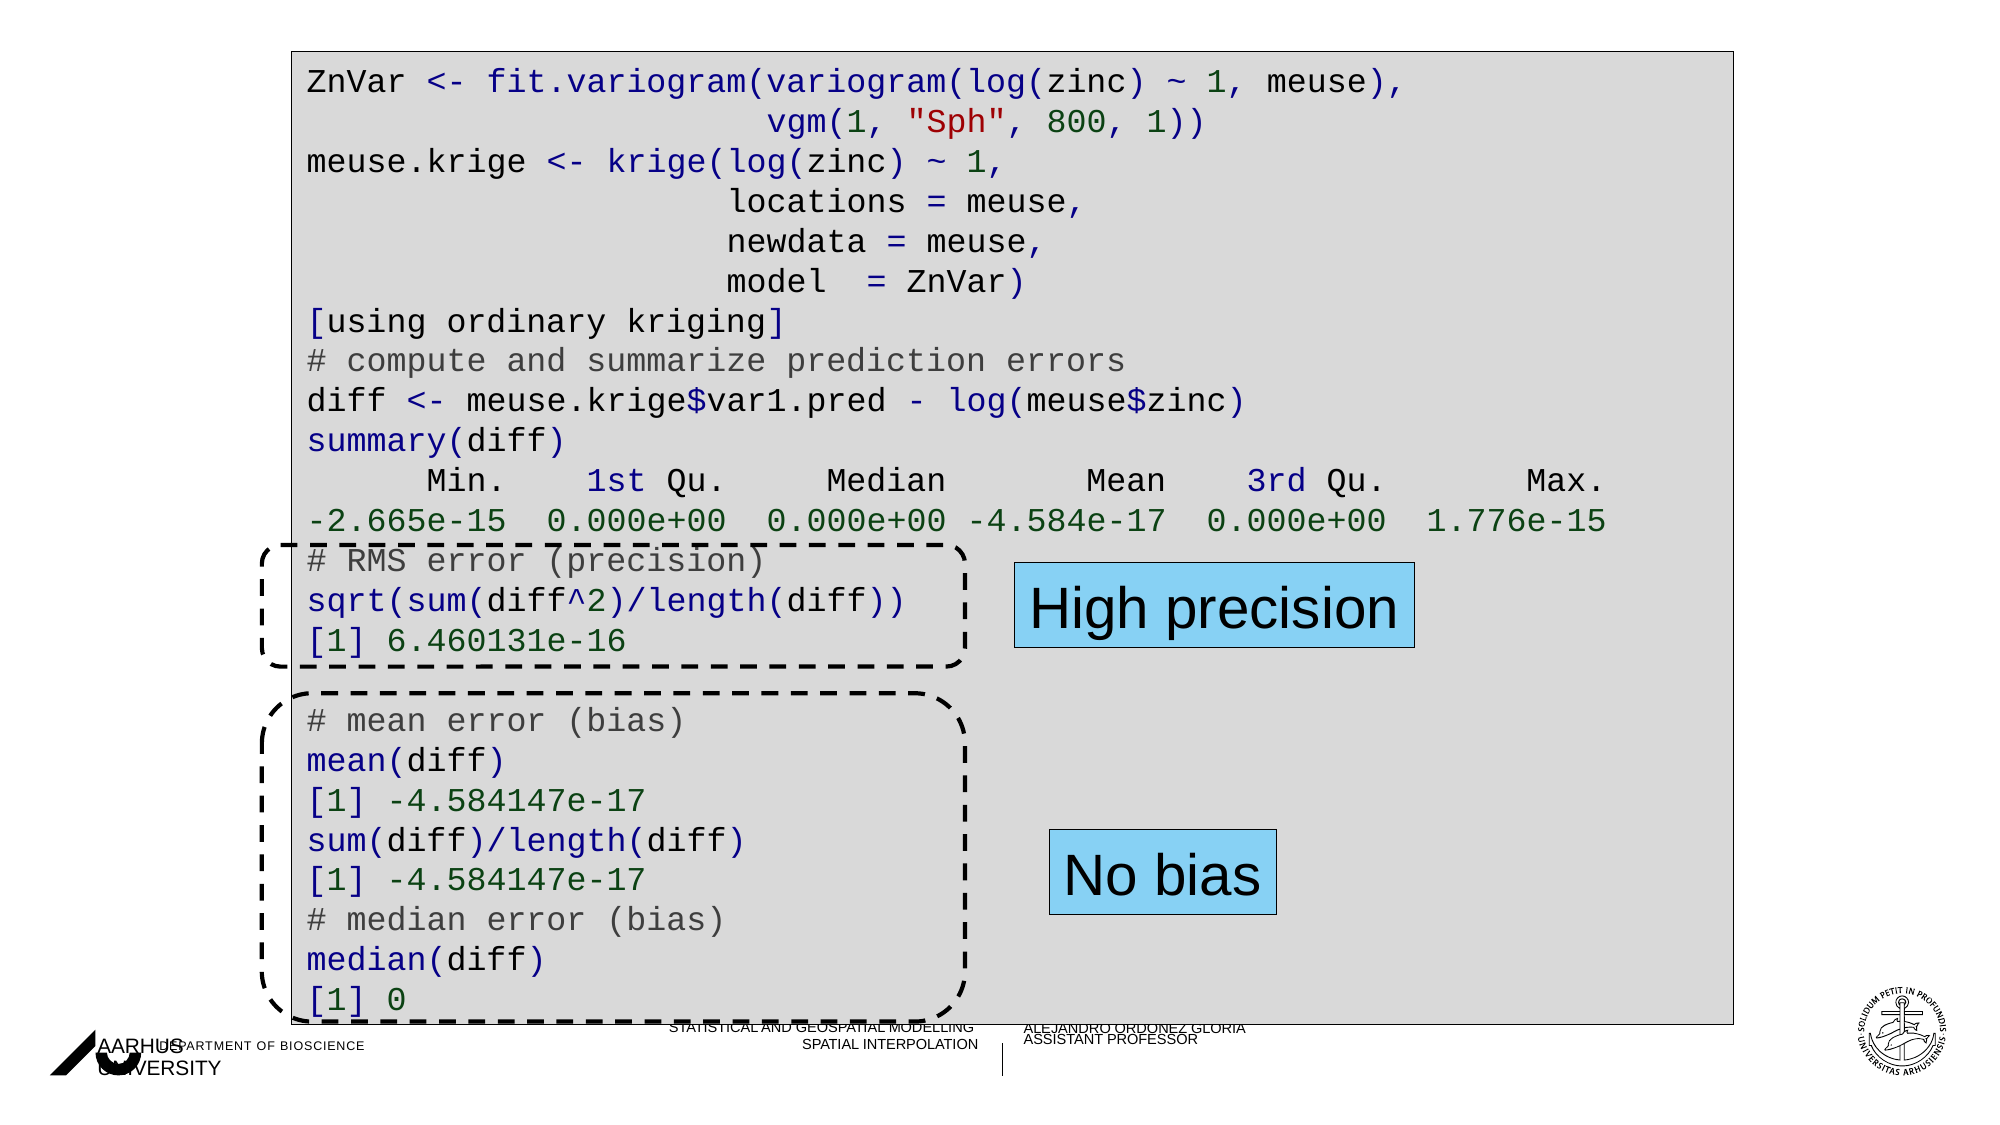

ZnVar <- fit.variogram(variogram(log(zinc) ~ 1, meuse),
                       vgm(1, "Sph", 800, 1))
meuse.krige <- krige(log(zinc) ~ 1,
                     locations = meuse,
                     newdata = meuse,
                     model  = ZnVar)
[using ordinary kriging]
# compute and summarize prediction errors
diff <- meuse.krige$var1.pred - log(meuse$zinc)
summary(diff)
      Min.    1st Qu.     Median       Mean    3rd Qu.       Max.
-2.665e-15  0.000e+00  0.000e+00 -4.584e-17  0.000e+00  1.776e-15
# RMS error (precision)
sqrt(sum(diff^2)/length(diff))
[1] 6.460131e-16

# mean error (bias)
mean(diff)
[1] -4.584147e-17
sum(diff)/length(diff)
[1] -4.584147e-17
# median error (bias)
median(diff)
[1] 0

High precision

No bias
22/11/202227/08/2018